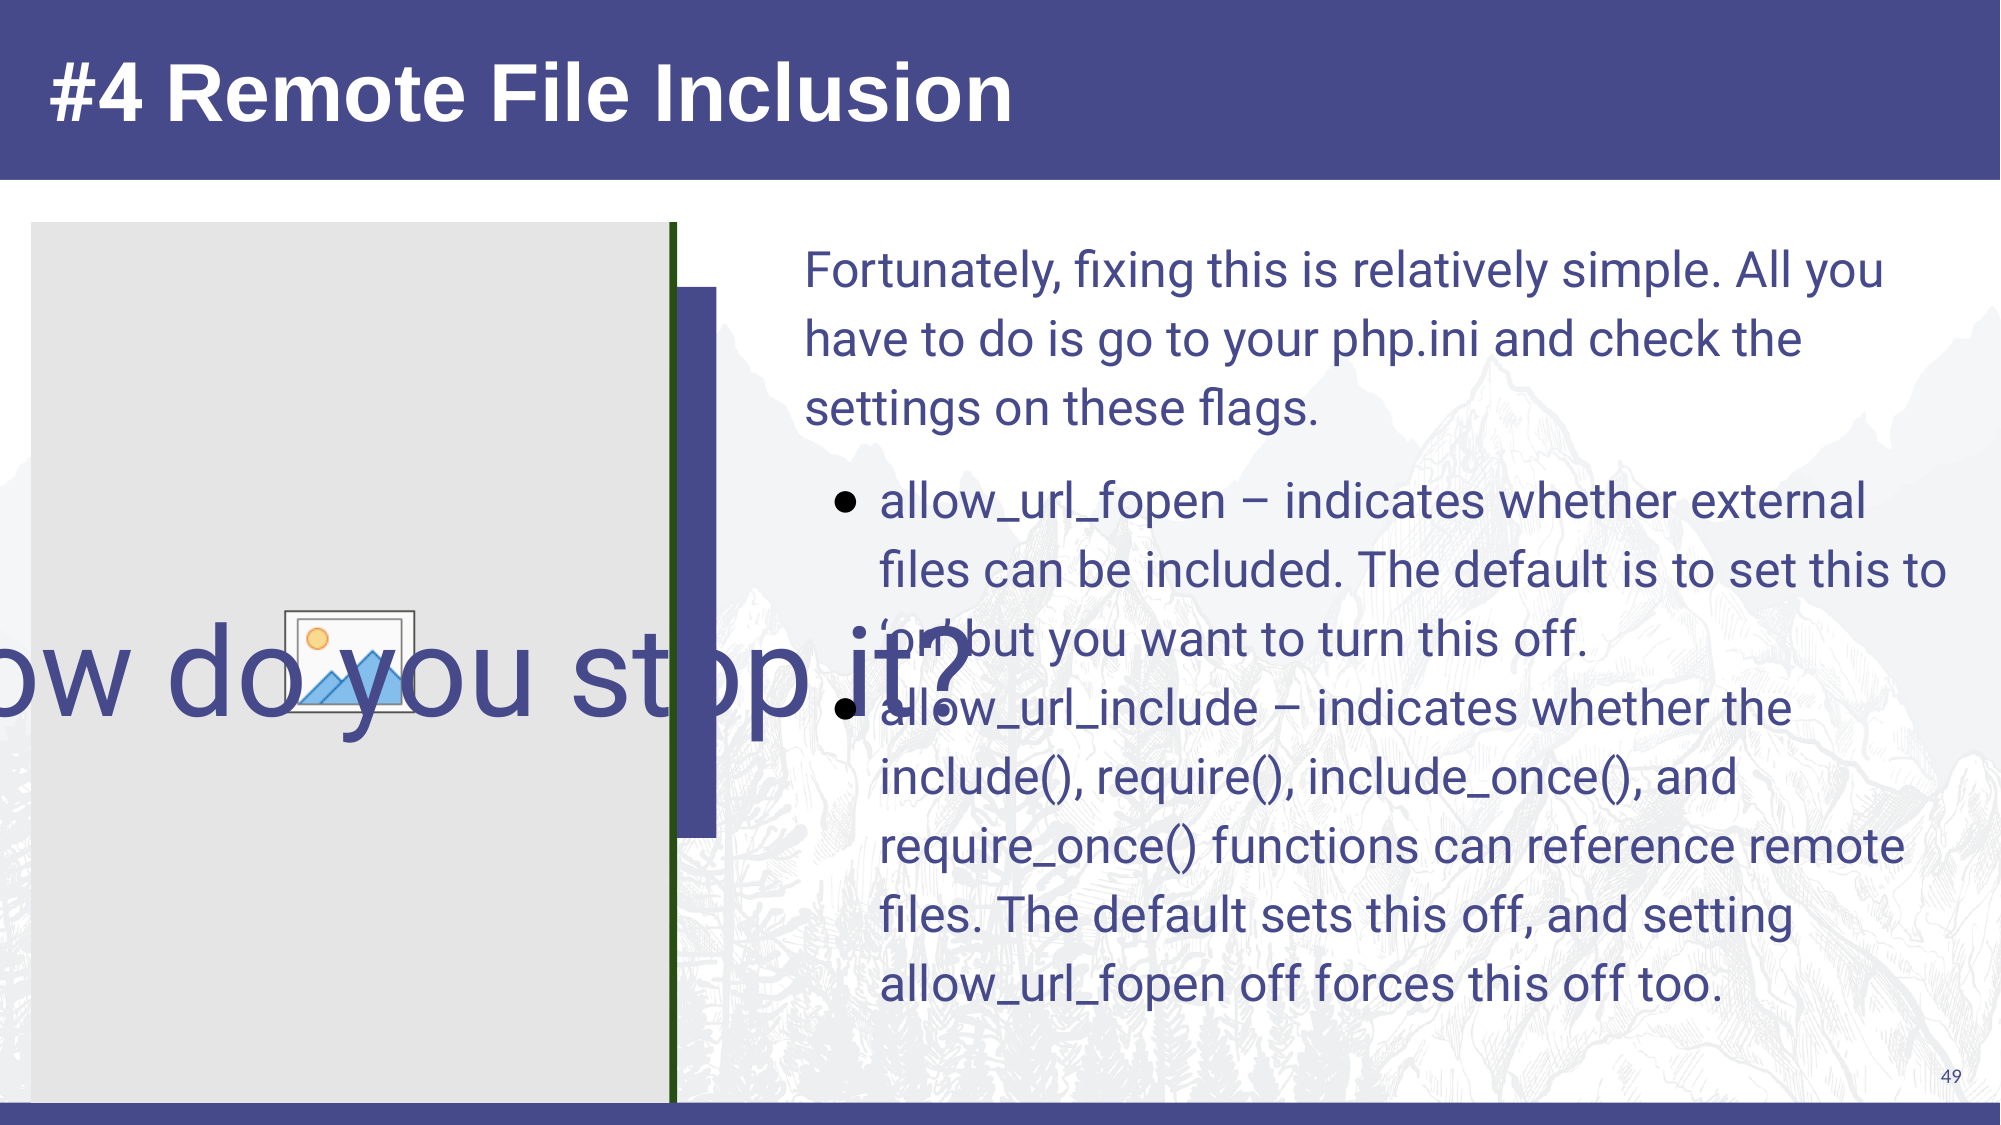

# #4 Remote File Inclusion
Fortunately, fixing this is relatively simple. All you have to do is go to your php.ini and check the settings on these flags.
allow_url_fopen – indicates whether external files can be included. The default is to set this to ‘on’ but you want to turn this off.
allow_url_include – indicates whether the include(), require(), include_once(), and require_once() functions can reference remote files. The default sets this off, and setting allow_url_fopen off forces this off too.

So how do you stop it?
49